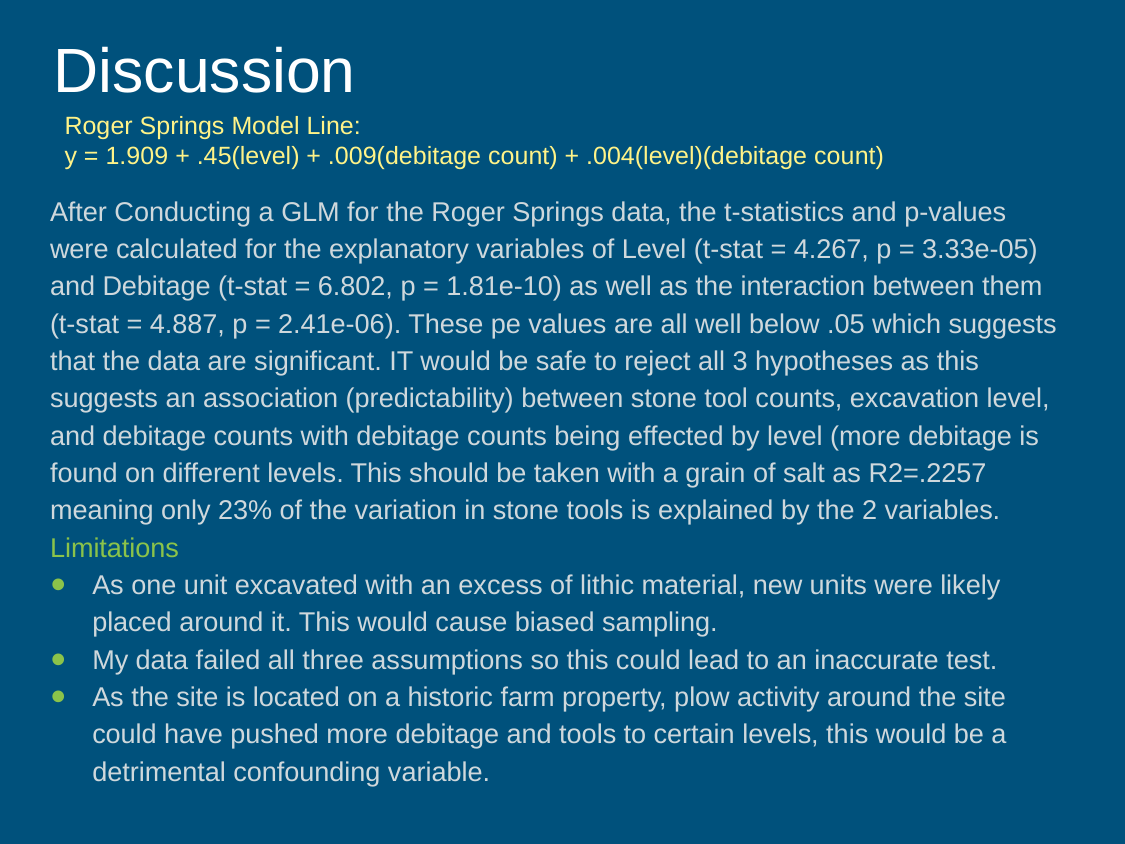

# Discussion
Roger Springs Model Line:
y = 1.909 + .45(level) + .009(debitage count) + .004(level)(debitage count)
After Conducting a GLM for the Roger Springs data, the t-statistics and p-values were calculated for the explanatory variables of Level (t-stat = 4.267, p = 3.33e-05) and Debitage (t-stat = 6.802, p = 1.81e-10) as well as the interaction between them (t-stat = 4.887, p = 2.41e-06). These pe values are all well below .05 which suggests that the data are significant. IT would be safe to reject all 3 hypotheses as this suggests an association (predictability) between stone tool counts, excavation level, and debitage counts with debitage counts being effected by level (more debitage is found on different levels. This should be taken with a grain of salt as R2=.2257 meaning only 23% of the variation in stone tools is explained by the 2 variables.
Limitations
As one unit excavated with an excess of lithic material, new units were likely placed around it. This would cause biased sampling.
My data failed all three assumptions so this could lead to an inaccurate test.
As the site is located on a historic farm property, plow activity around the site could have pushed more debitage and tools to certain levels, this would be a detrimental confounding variable.